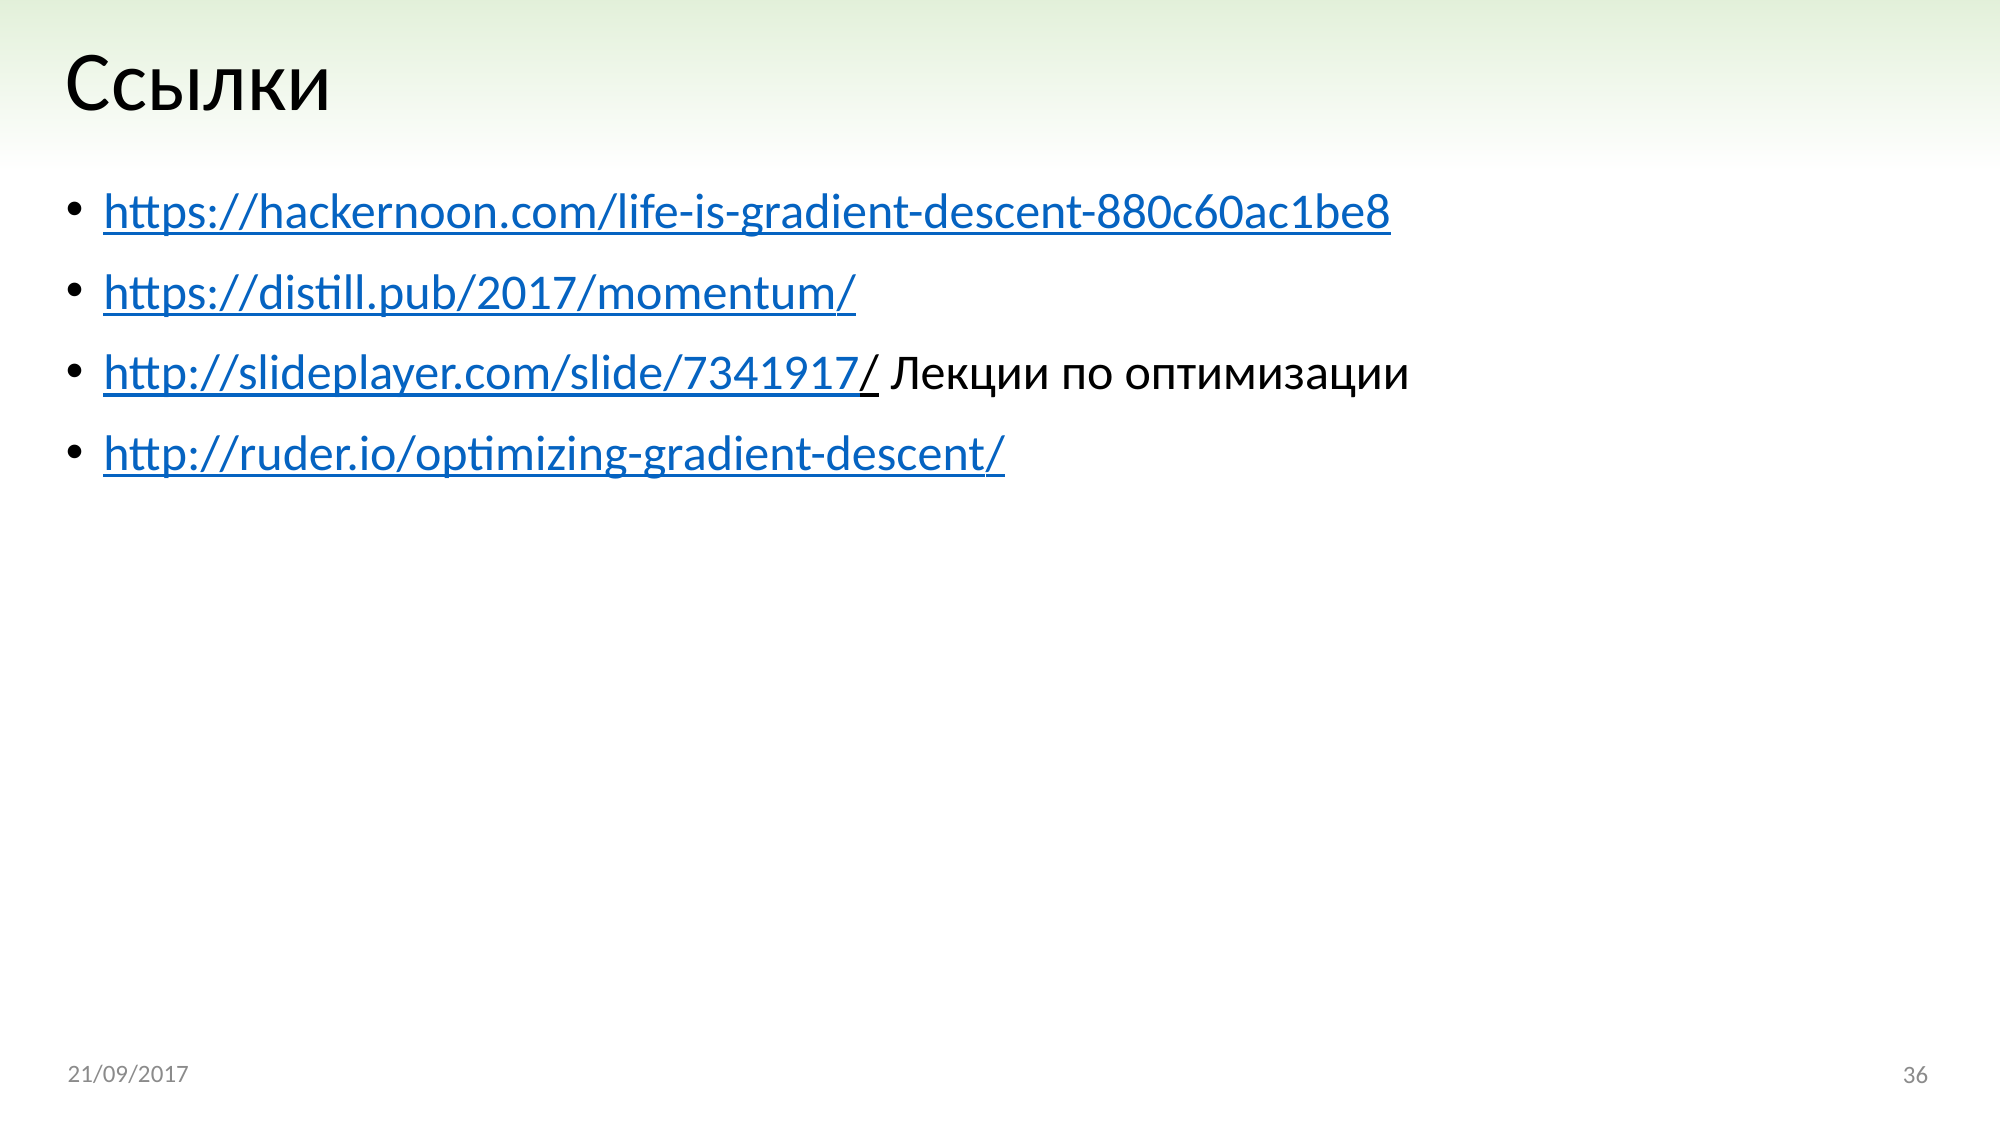

# Ссылки
https://hackernoon.com/life-is-gradient-descent-880c60ac1be8
https://distill.pub/2017/momentum/
http://slideplayer.com/slide/7341917/ Лекции по оптимизации
http://ruder.io/optimizing-gradient-descent/

21/09/2017
36